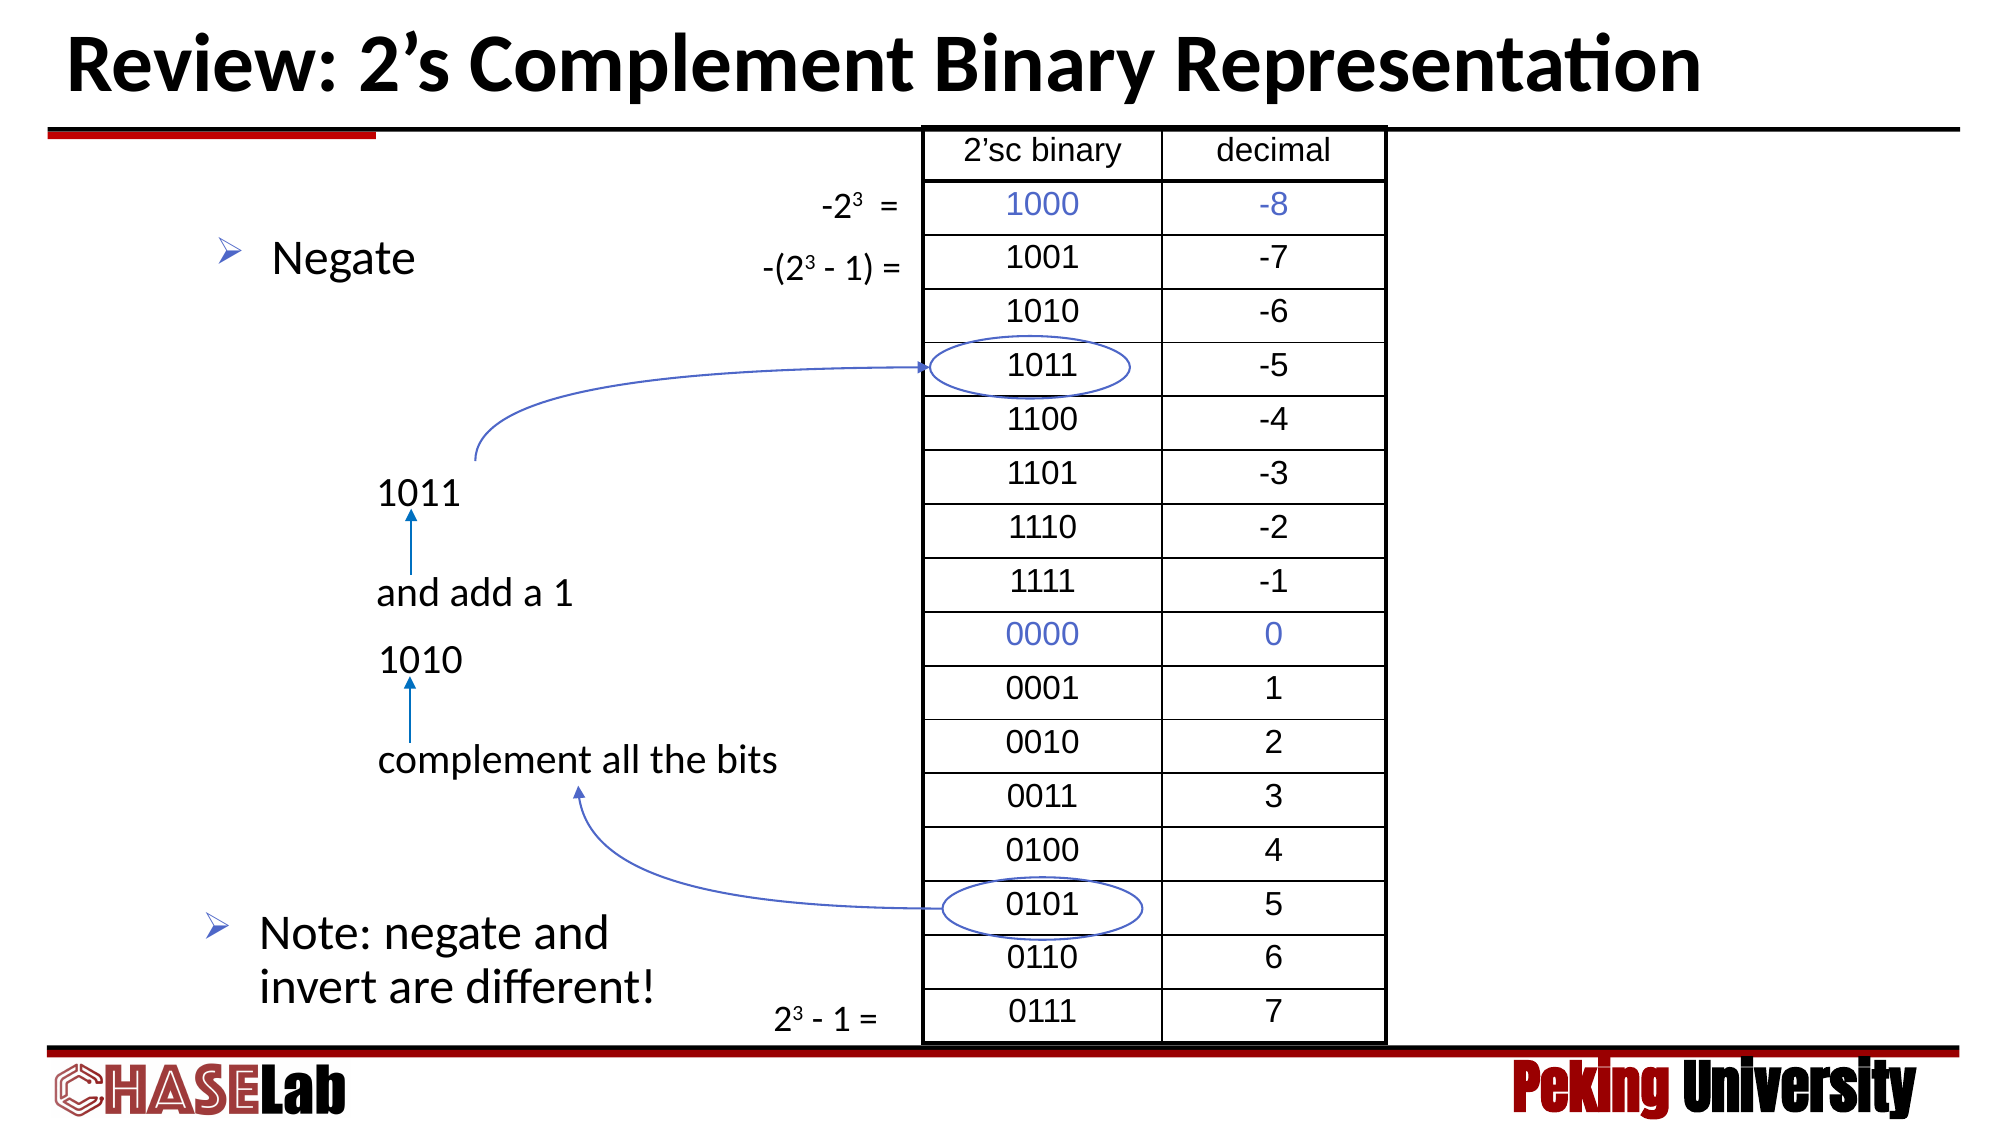

# Review: 2’s Complement Binary Representation
| 2’sc binary | decimal |
| --- | --- |
| 1000 | -8 |
| 1001 | -7 |
| 1010 | -6 |
| 1011 | -5 |
| 1100 | -4 |
| 1101 | -3 |
| 1110 | -2 |
| 1111 | -1 |
| 0000 | 0 |
| 0001 | 1 |
| 0010 | 2 |
| 0011 | 3 |
| 0100 | 4 |
| 0101 | 5 |
| 0110 | 6 |
| 0111 | 7 |
-23  =
Negate
-(23 - 1) =

1011

and add a 1
1010

complement all the bits

Note: negate and invert are different!
23 - 1 =